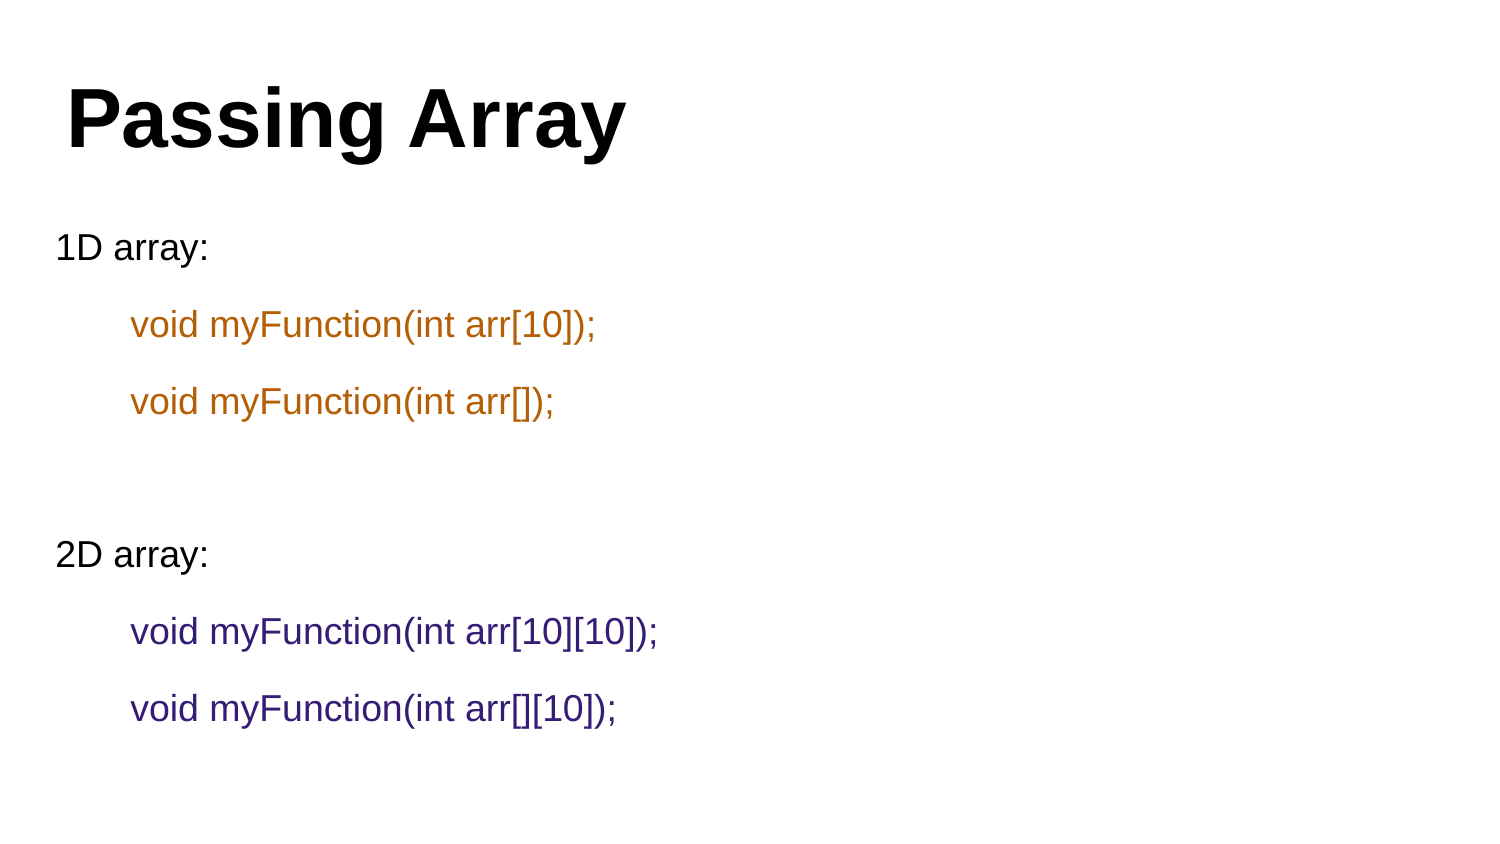

# Passing Array
1D array:
void myFunction(int arr[10]);
void myFunction(int arr[]);

2D array:
void myFunction(int arr[10][10]);
void myFunction(int arr[][10]);